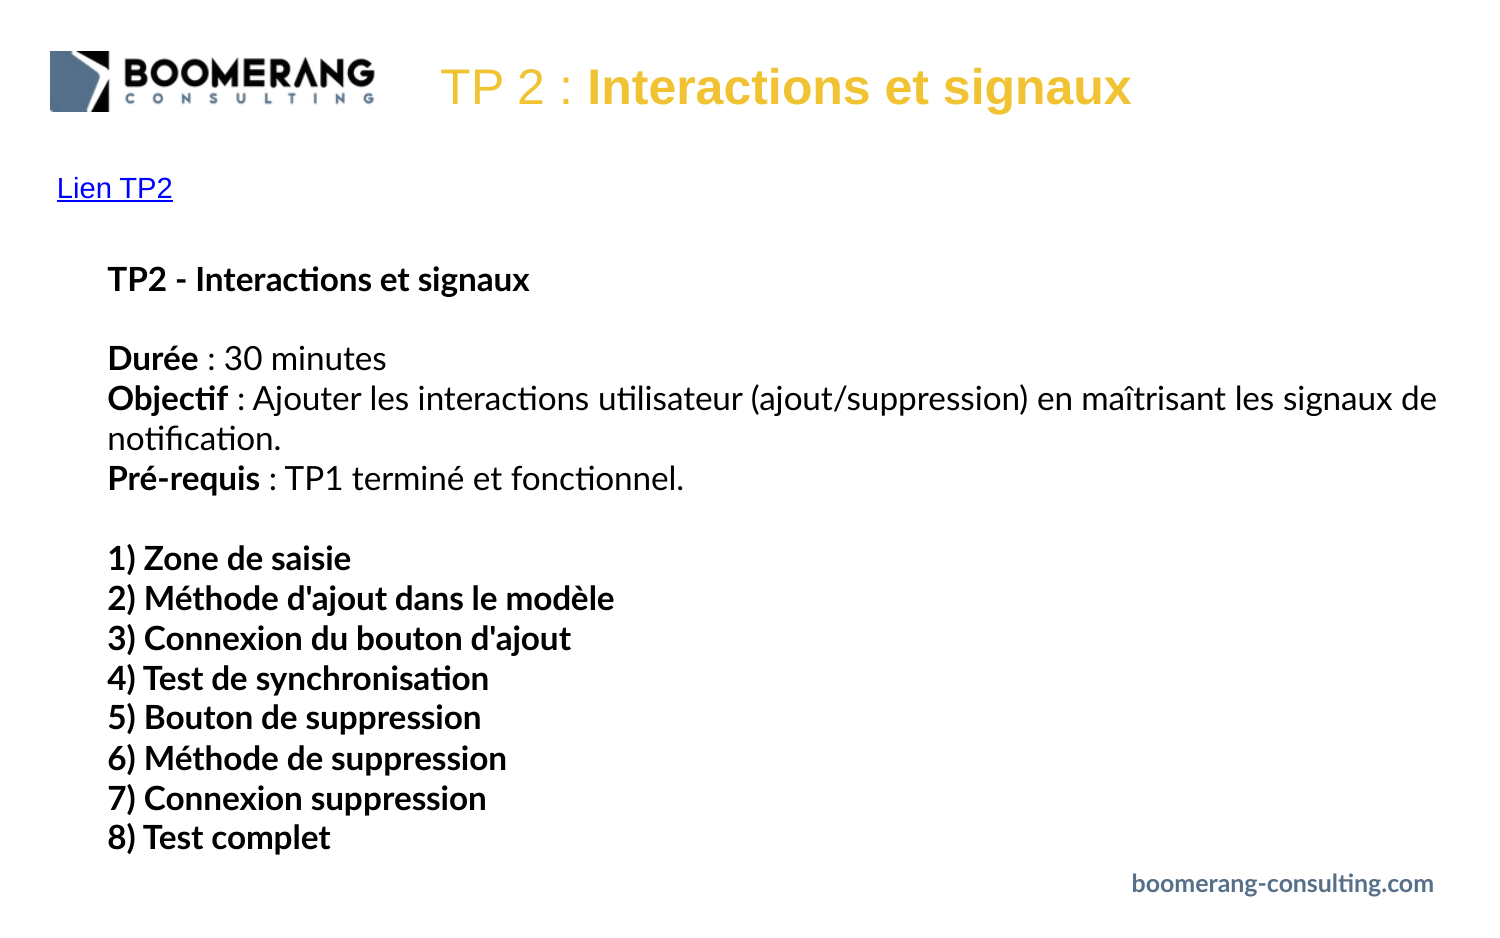

# TP 2 : Interactions et signaux
Lien TP2
TP2 - Interactions et signaux

Durée : 30 minutes
Objectif : Ajouter les interactions utilisateur (ajout/suppression) en maîtrisant les signaux de notification.
Pré-requis : TP1 terminé et fonctionnel.

1) Zone de saisie
2) Méthode d'ajout dans le modèle
3) Connexion du bouton d'ajout
4) Test de synchronisation
5) Bouton de suppression
6) Méthode de suppression
7) Connexion suppression
8) Test complet